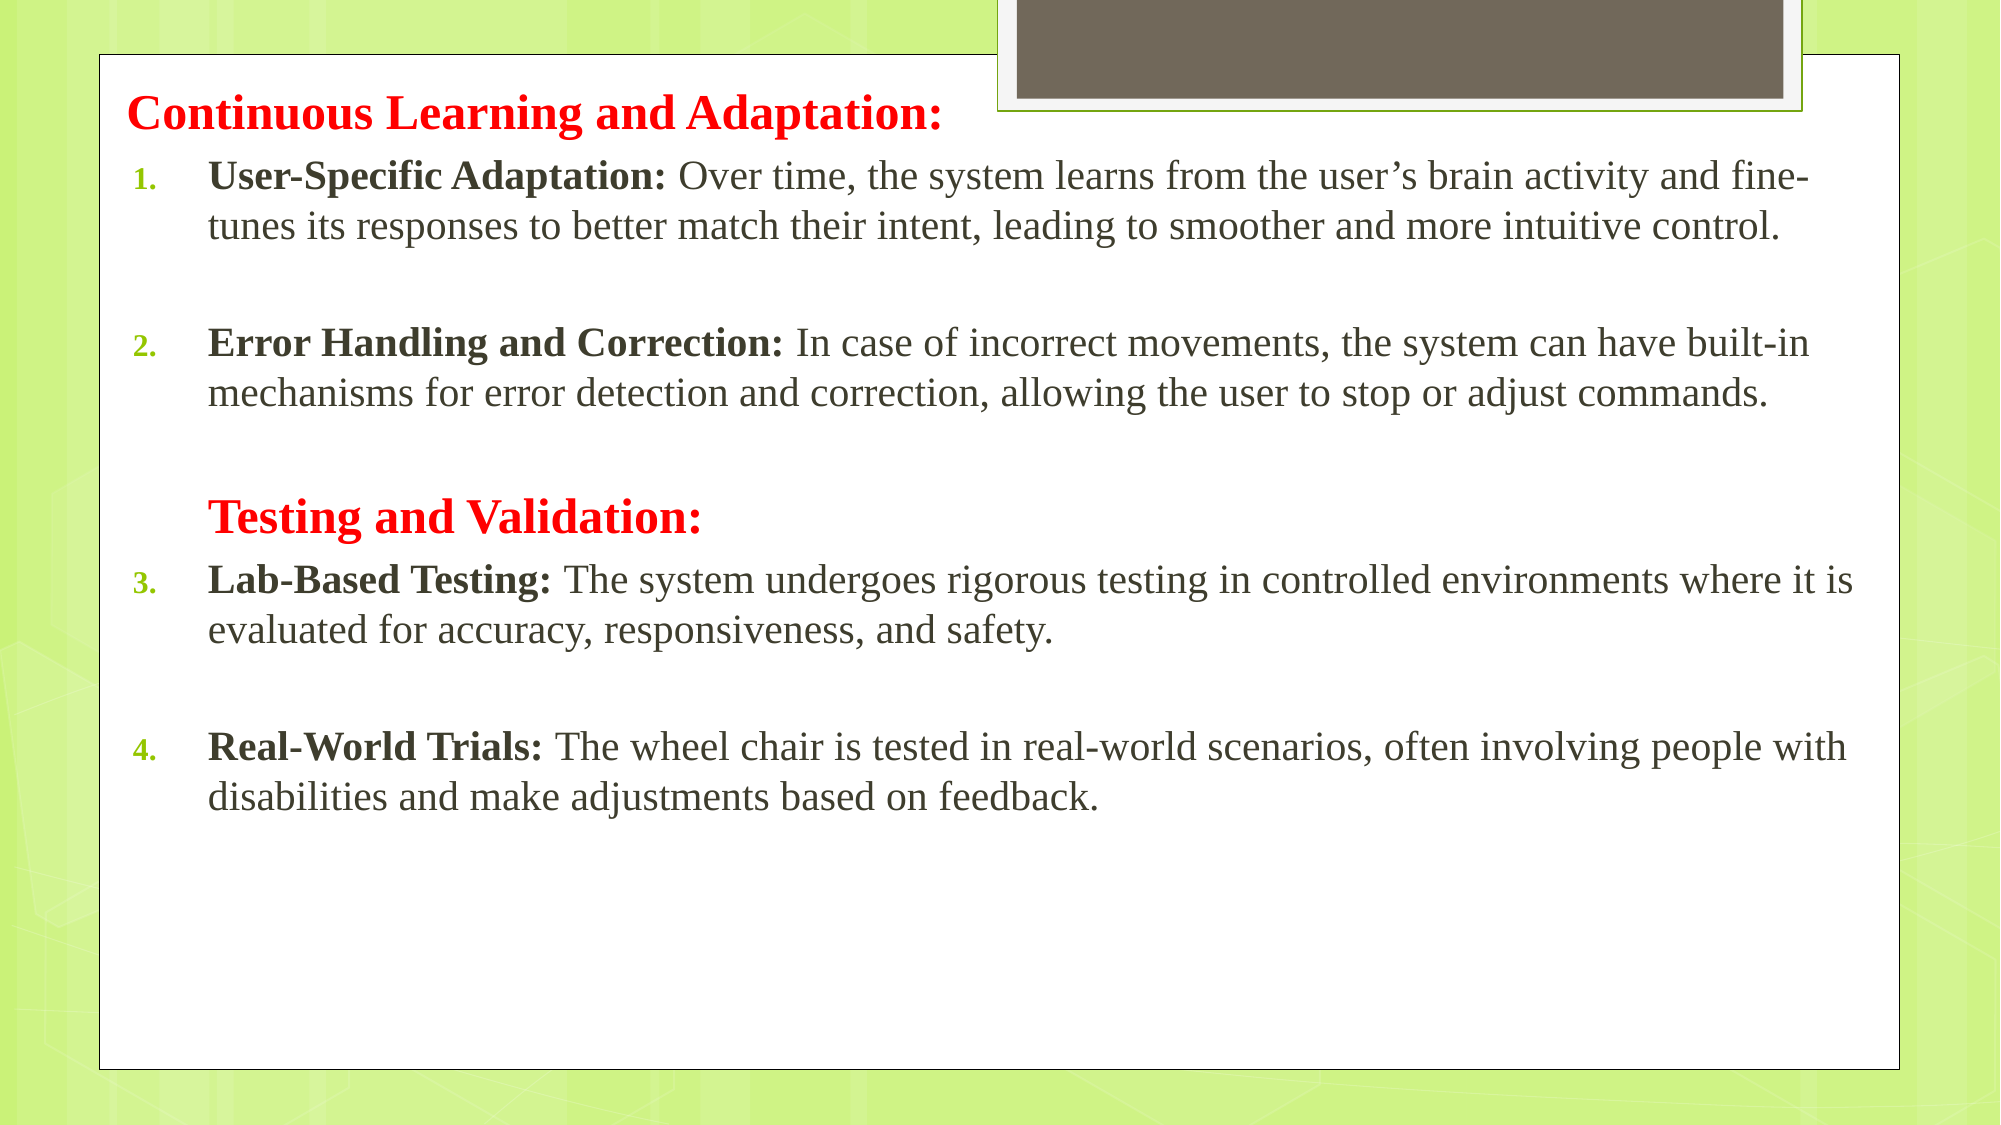

Continuous Learning and Adaptation:
User-Specific Adaptation: Over time, the system learns from the user’s brain activity and fine-tunes its responses to better match their intent, leading to smoother and more intuitive control.

Error Handling and Correction: In case of incorrect movements, the system can have built-in mechanisms for error detection and correction, allowing the user to stop or adjust commands.

	Testing and Validation:
Lab-Based Testing: The system undergoes rigorous testing in controlled environments where it is evaluated for accuracy, responsiveness, and safety.

Real-World Trials: The wheel chair is tested in real-world scenarios, often involving people with disabilities and make adjustments based on feedback.